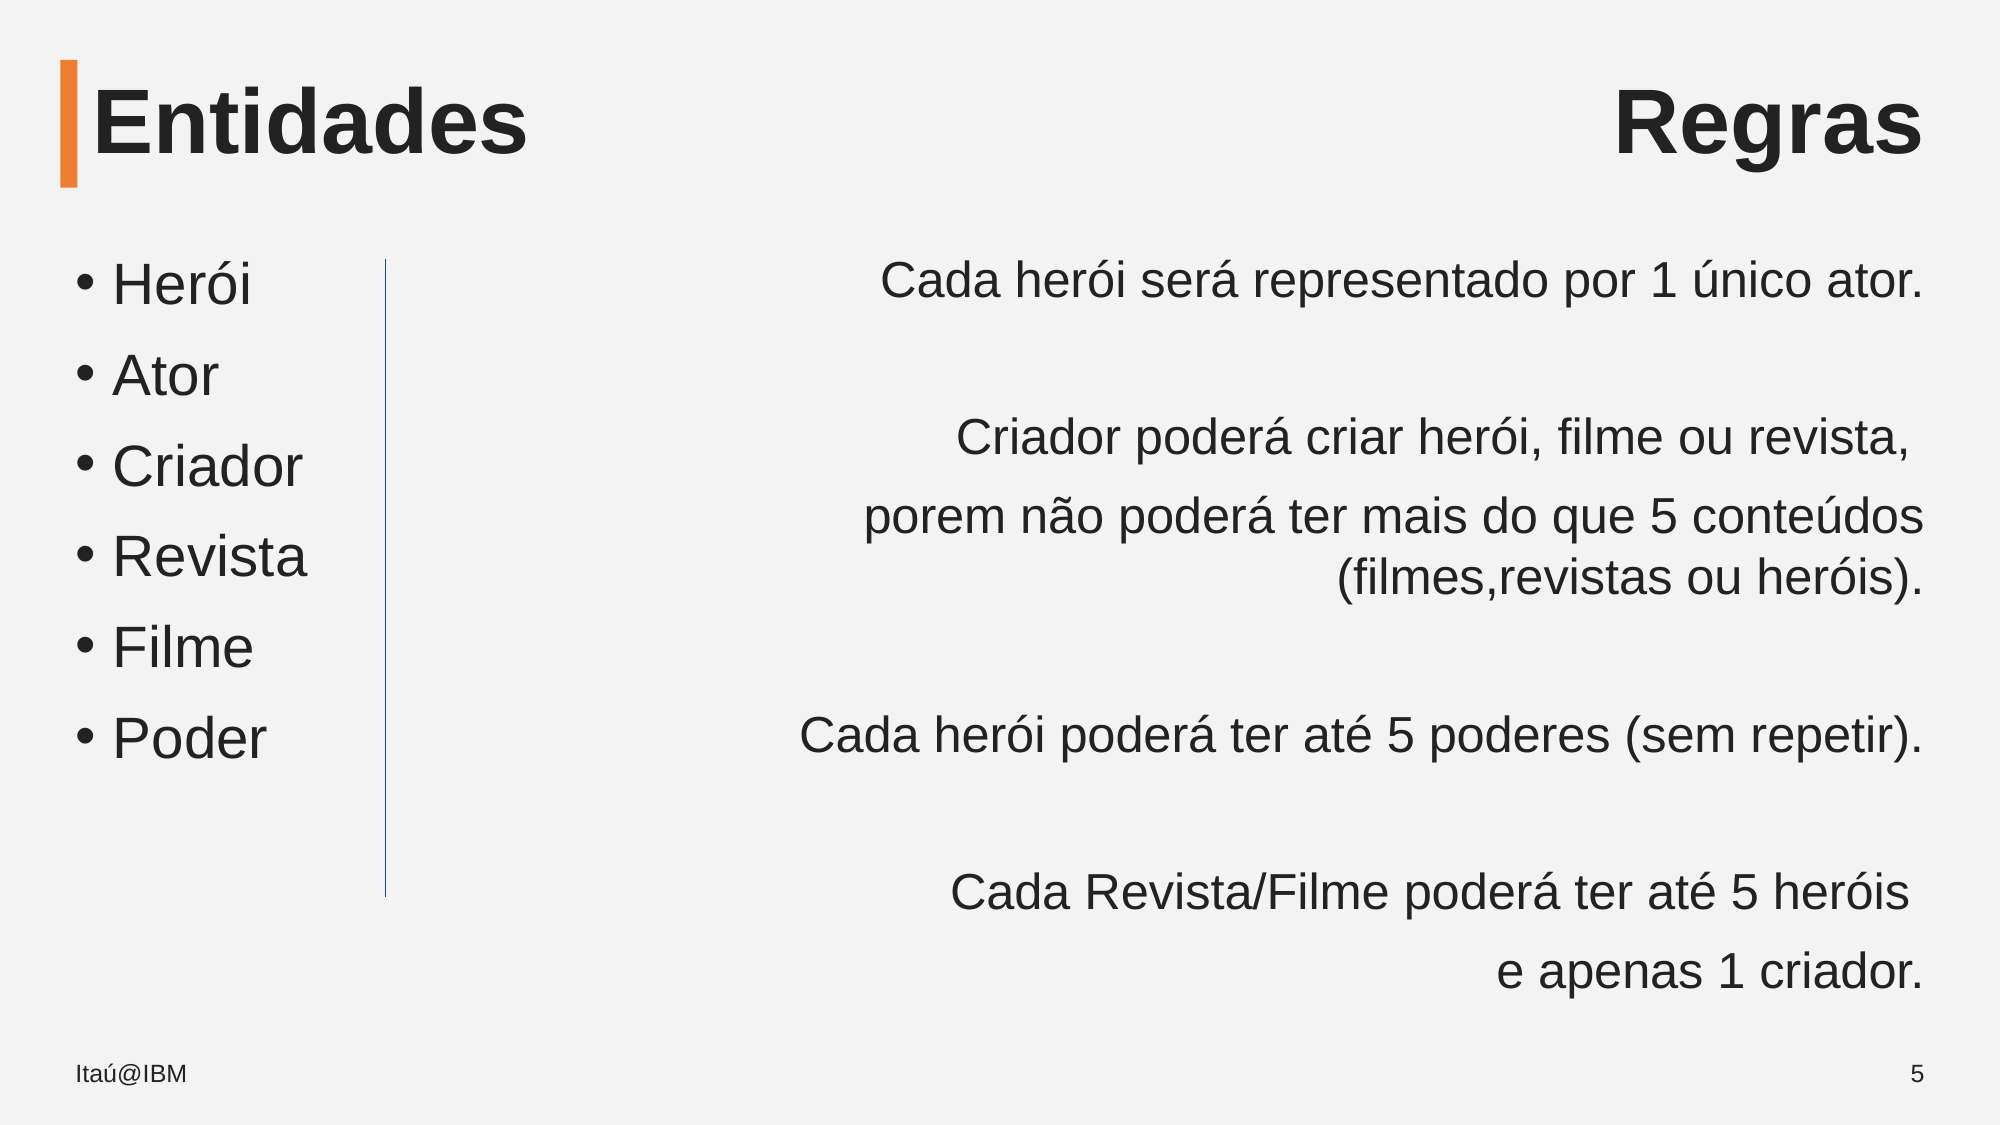

# Entidades
Regras
Cada herói será representado por 1 único ator.

Criador poderá criar herói, filme ou revista,
porem não poderá ter mais do que 5 conteúdos
(filmes,revistas ou heróis).

Cada herói poderá ter até 5 poderes (sem repetir).

Cada Revista/Filme poderá ter até 5 heróis
e apenas 1 criador.

Herói
Ator
Criador
Revista
Filme
Poder
Itaú@IBM
5